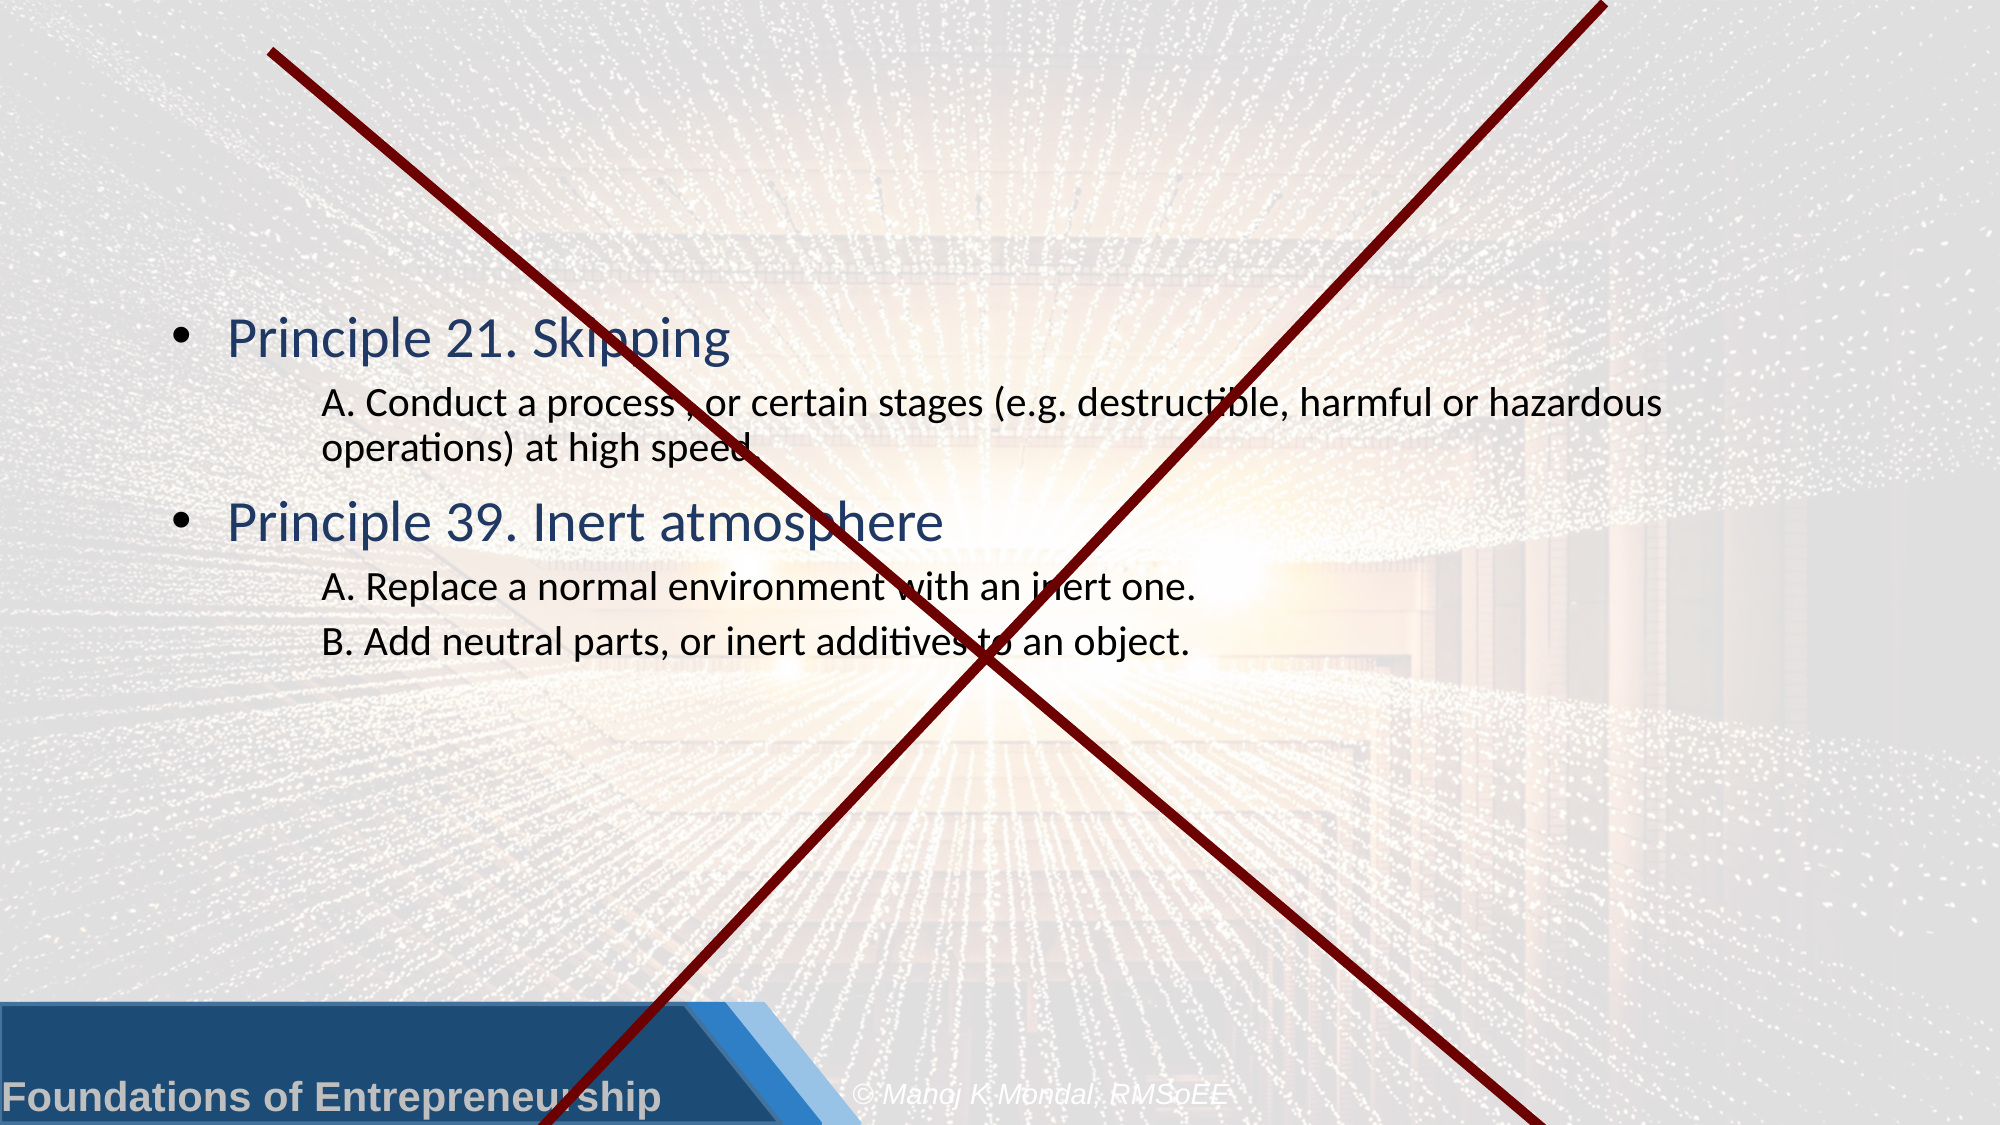

#
Principle 21. Skipping
A. Conduct a process , or certain stages (e.g. destructible, harmful or hazardous operations) at high speed.
Principle 39. Inert atmosphere
A. Replace a normal environment with an inert one.
B. Add neutral parts, or inert additives to an object.